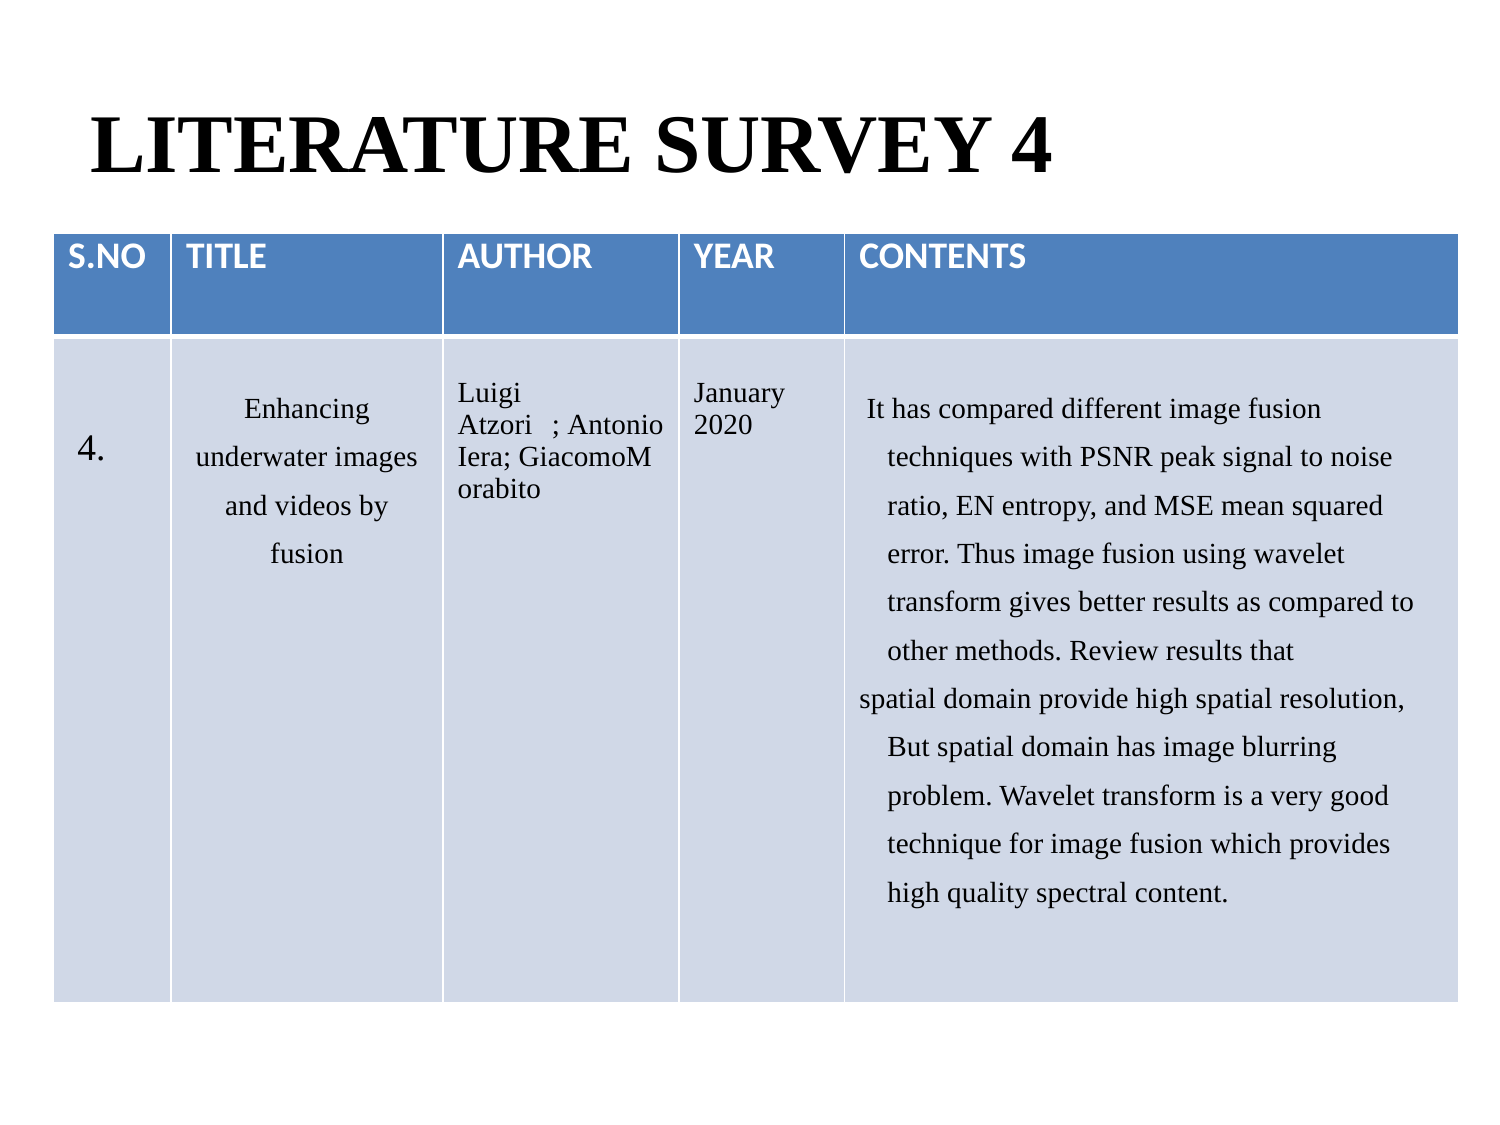

# LITERATURE SURVEY 4
| S.NO | TITLE | AUTHOR | YEAR | CONTENTS |
| --- | --- | --- | --- | --- |
| 4. | Enhancing underwater images and videos by fusion | Luigi Atzori ; Antonio Iera; GiacomoMorabito | January 2020 | It has compared different image fusion techniques with PSNR peak signal to noise ratio, EN entropy, and MSE mean squared error. Thus image fusion using wavelet transform gives better results as compared to other methods. Review results that spatial domain provide high spatial resolution, But spatial domain has image blurring problem. Wavelet transform is a very good technique for image fusion which provides high quality spectral content. |
12